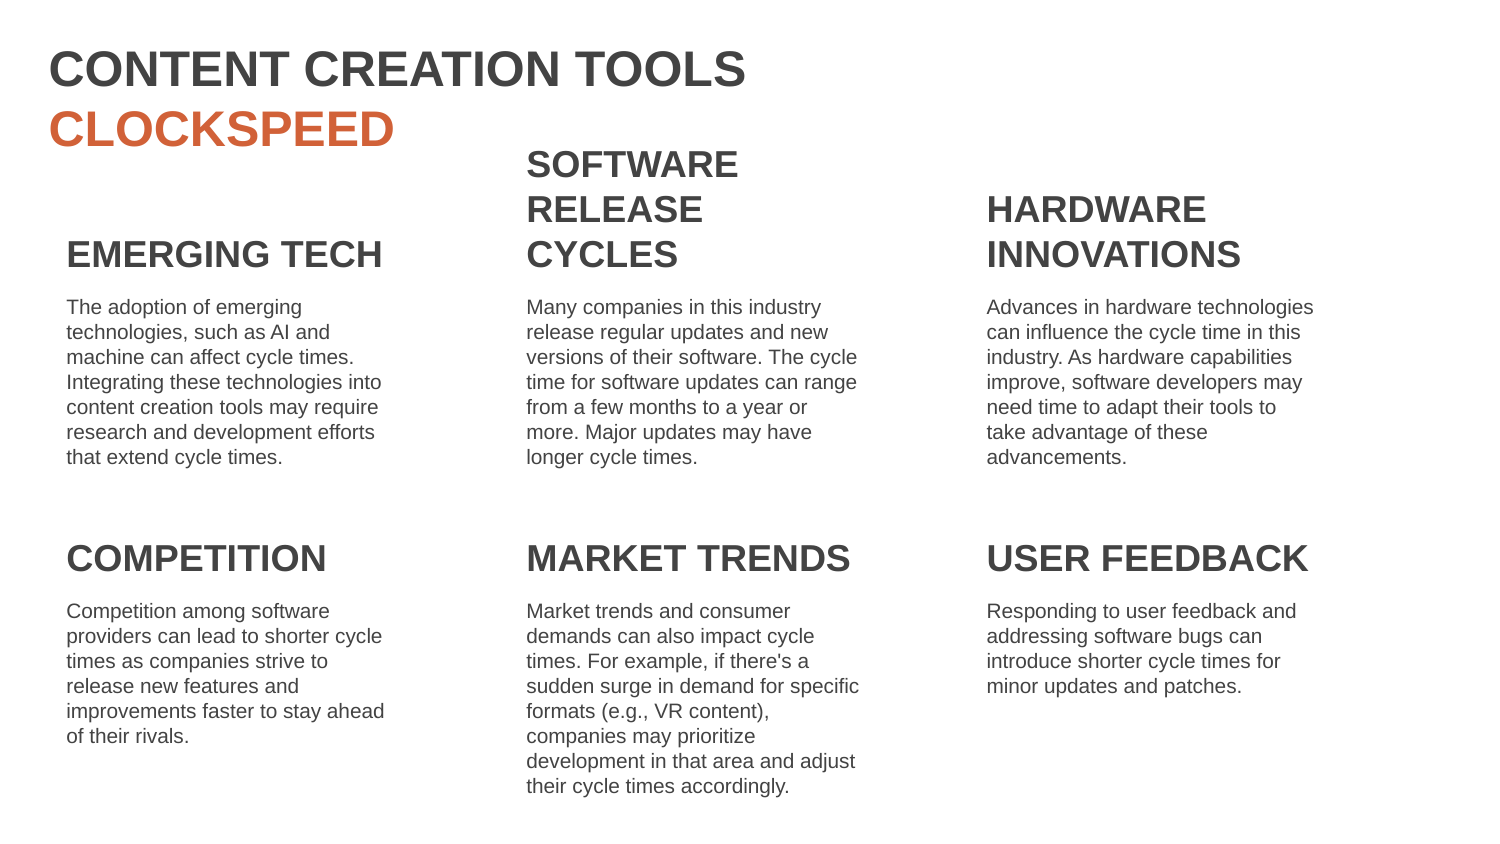

CONTENT CREATION TOOLS CLOCKSPEED
# EMERGING TECH
SOFTWARE RELEASE CYCLES
HARDWARE INNOVATIONS
The adoption of emerging technologies, such as AI and machine can affect cycle times. Integrating these technologies into content creation tools may require research and development efforts that extend cycle times.
Many companies in this industry release regular updates and new versions of their software. The cycle time for software updates can range from a few months to a year or more. Major updates may have longer cycle times.
Advances in hardware technologies can influence the cycle time in this industry. As hardware capabilities improve, software developers may need time to adapt their tools to take advantage of these advancements.
COMPETITION
MARKET TRENDS
USER FEEDBACK
Competition among software providers can lead to shorter cycle times as companies strive to release new features and improvements faster to stay ahead of their rivals.
Market trends and consumer demands can also impact cycle times. For example, if there's a sudden surge in demand for specific formats (e.g., VR content), companies may prioritize development in that area and adjust their cycle times accordingly.

Responding to user feedback and addressing software bugs can introduce shorter cycle times for minor updates and patches.